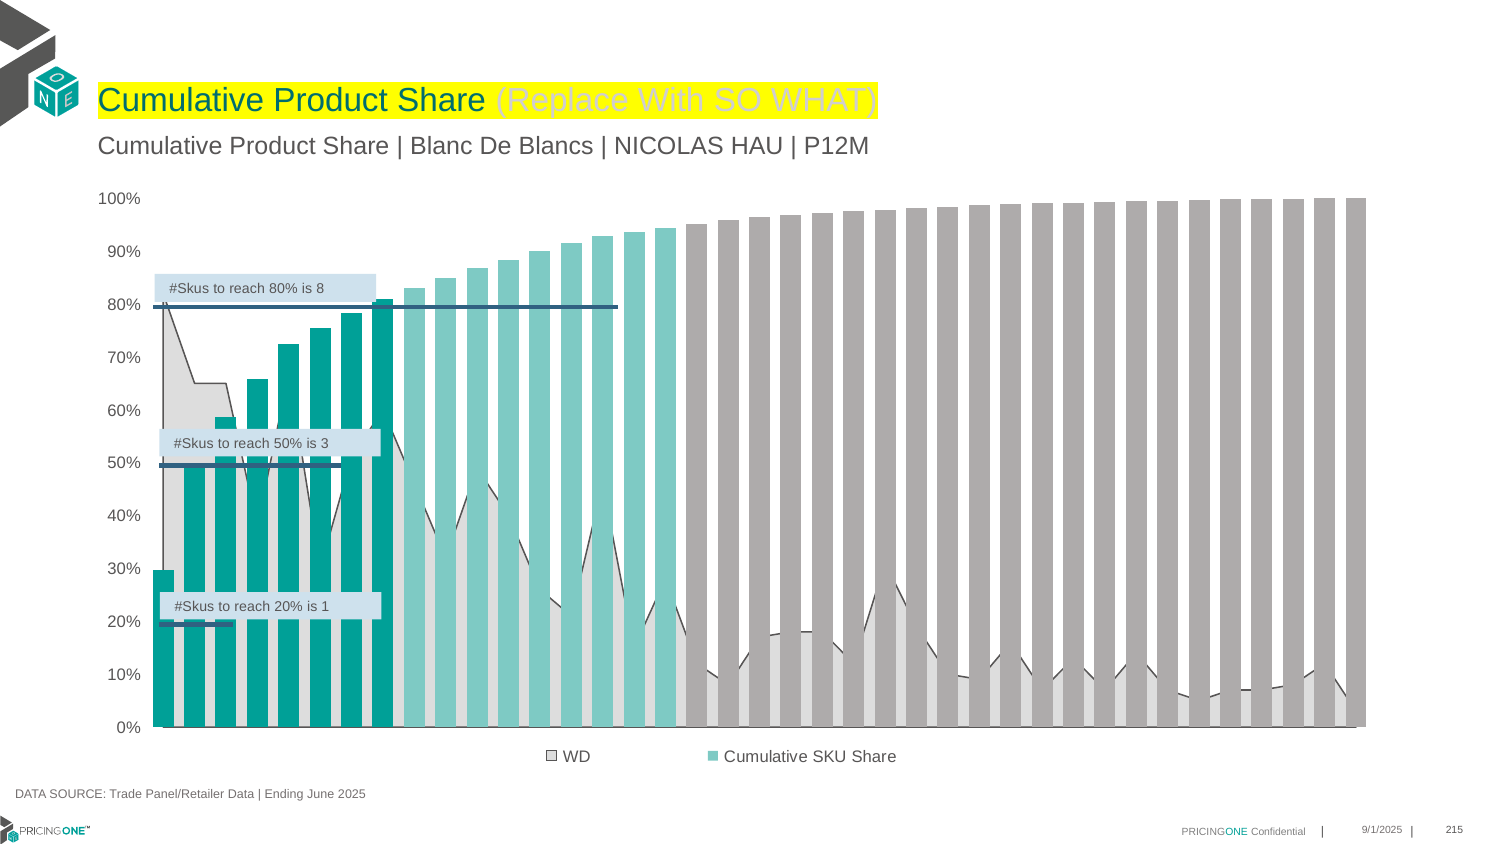

# Cumulative Product Share (Replace With SO WHAT)
Cumulative Product Share | Blanc De Blancs | NICOLAS HAU | P12M

### Chart

| Category | WD | Cumulative SKU Share |
|---|---|---|
| Ruinart | 0.82 | 0.29639291020281244 |
| Ruinart | 0.65 | 0.4977254143201004 |
| Nicolas | 0.65 | 0.5867797625217381 |
| Ruinart | 0.38 | 0.6583687477686027 |
| Malard | 0.67 | 0.7236637528936185 |
| De Venoge | 0.3 | 0.7544887076898271 |
| Besserat De | 0.51 | 0.7834248926050053 |
| Ayala | 0.6 | 0.8097755358232849 |
| Henriot | 0.46 | 0.8299876769282153 |
| Ruinart | 0.32 | 0.8500097893560907 |
| De Bligny | 0.49 | 0.8674002925289938 |
| Nicolas | 0.4 | 0.8837082080871598 |
| Delamotte | 0.26 | 0.8995612065093459 |
| Deutz | 0.21 | 0.9148901864584412 |
| Henriot | 0.46 | 0.9283476718607837 |
| Ruinart | 0.15 | 0.9364267698579967 |
| Nicolas | 0.28 | 0.9444137327390617 |
| All Others | 0.12 | 0.9518075758099251 |
| Deutz | 0.08 | 0.9583722028354581 |
| Nicolas | 0.17 | 0.9640500293680682 |
| Perrier Jou | 0.18 | 0.9686222345069042 |
| De Venoge | 0.18 | 0.9723479482661321 |
| Taittinger | 0.12 | 0.9755150928837139 |
| Vesselle | 0.31 | 0.9784864503794813 |
| Ruinart | 0.19 | 0.9813426389800641 |
| Lanson | 0.1 | 0.9839972820140735 |
| All Others | 0.09 | 0.9864676548157872 |
| Delamotte | 0.16 | 0.9886788976033352 |
| Nicolas | 0.07 | 0.9907001117138282 |
| Taittinger | 0.13 | 0.9920303124532125 |
| All Others | 0.07 | 0.993291411855486 |
| Besserat De | 0.14 | 0.9945237190339632 |
| All Others | 0.07 | 0.9957445093229219 |
| Deutz | 0.05 | 0.9968386138271774 |
| Henriot | 0.07 | 0.9977484480991372 |
| Ayala | 0.07 | 0.9985315965863938 |
| All Others | 0.08 | 0.999257160626058 |
| All Others | 0.12 | 0.9997984544334265 |
| Besserat De | 0.03 | 0.9999999999999999 |
#Skus to reach 80% is 8
#Skus to reach 50% is 3
#Skus to reach 20% is 1
DATA SOURCE: Trade Panel/Retailer Data | Ending June 2025

9/1/2025
215